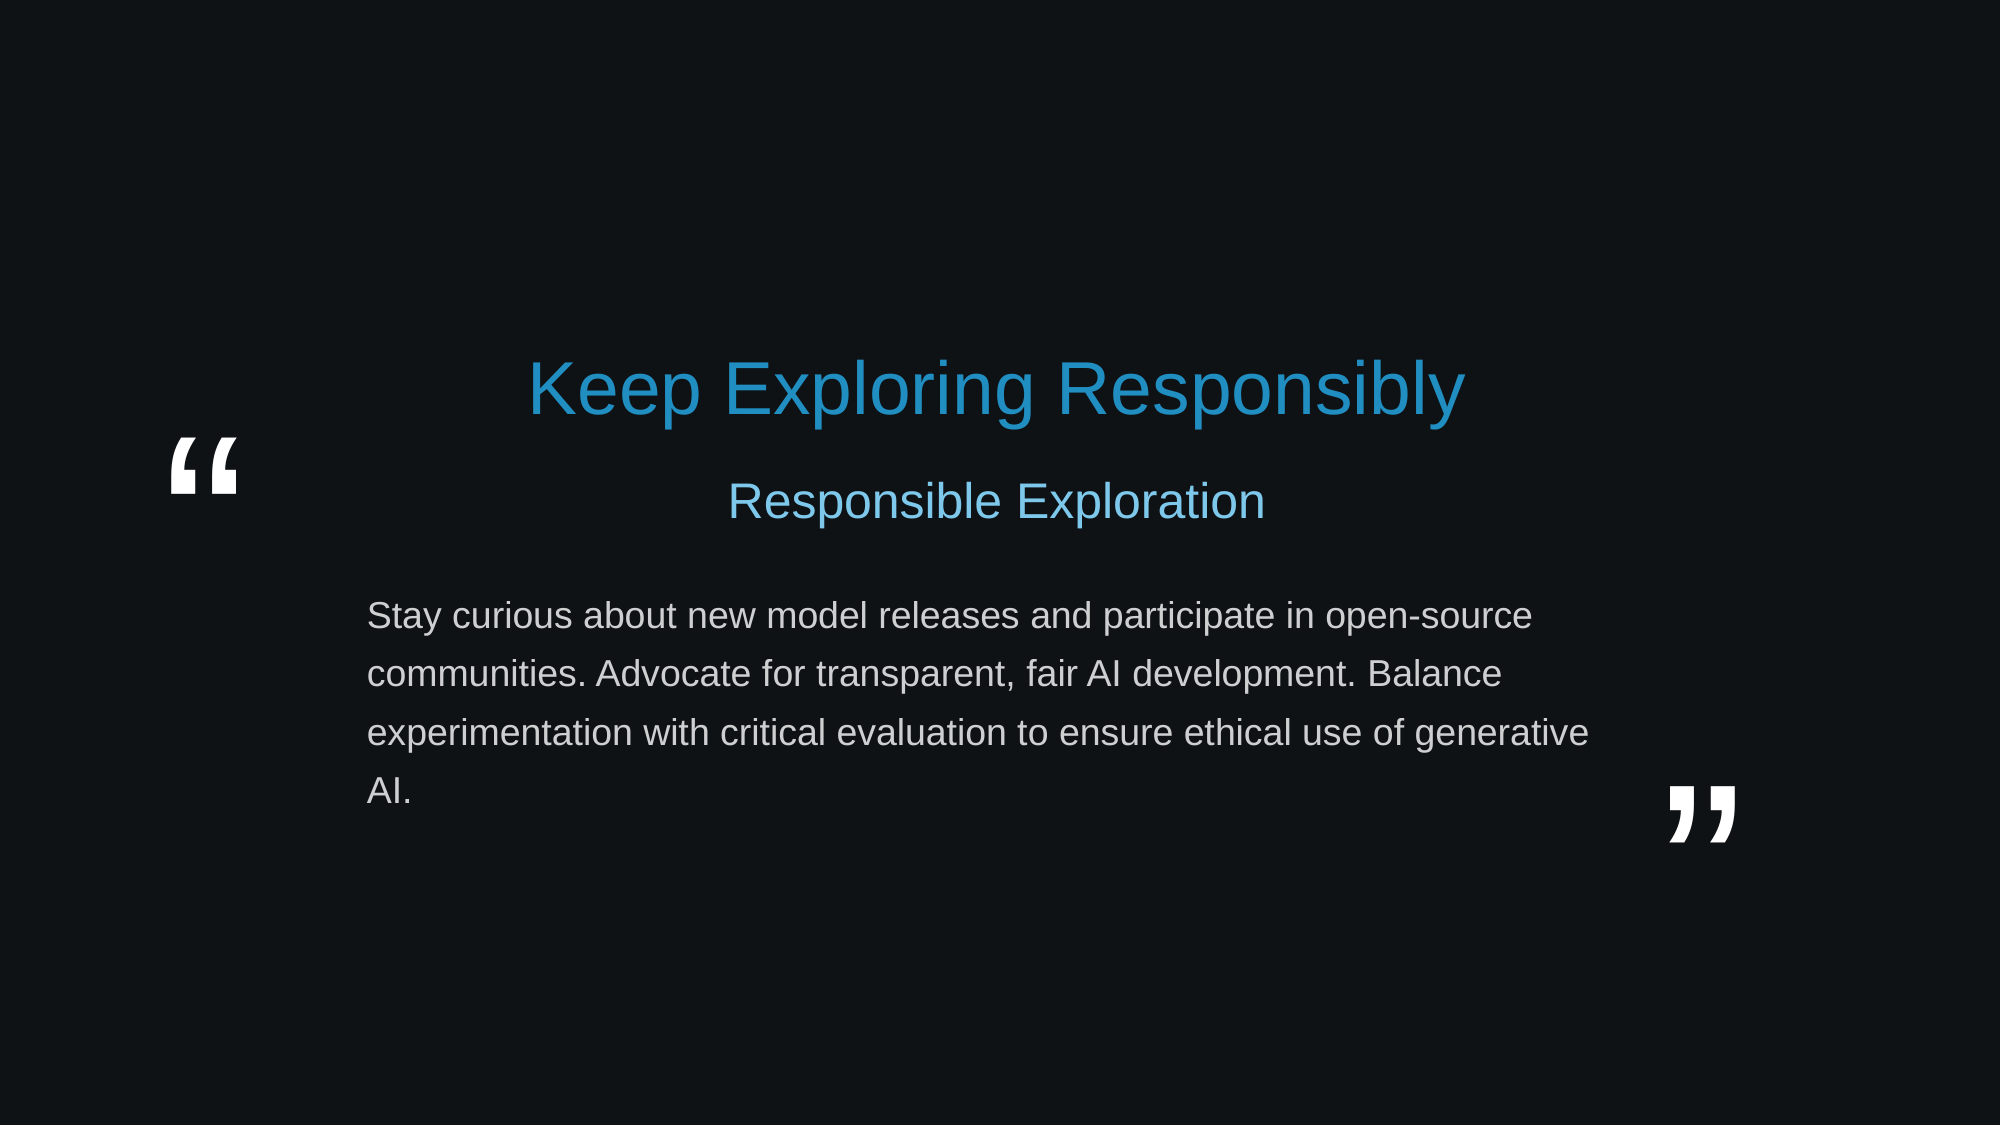

Keep Exploring Responsibly
“
Responsible Exploration
Stay curious about new model releases and participate in open-source communities. Advocate for transparent, fair AI development. Balance experimentation with critical evaluation to ensure ethical use of generative AI.
“